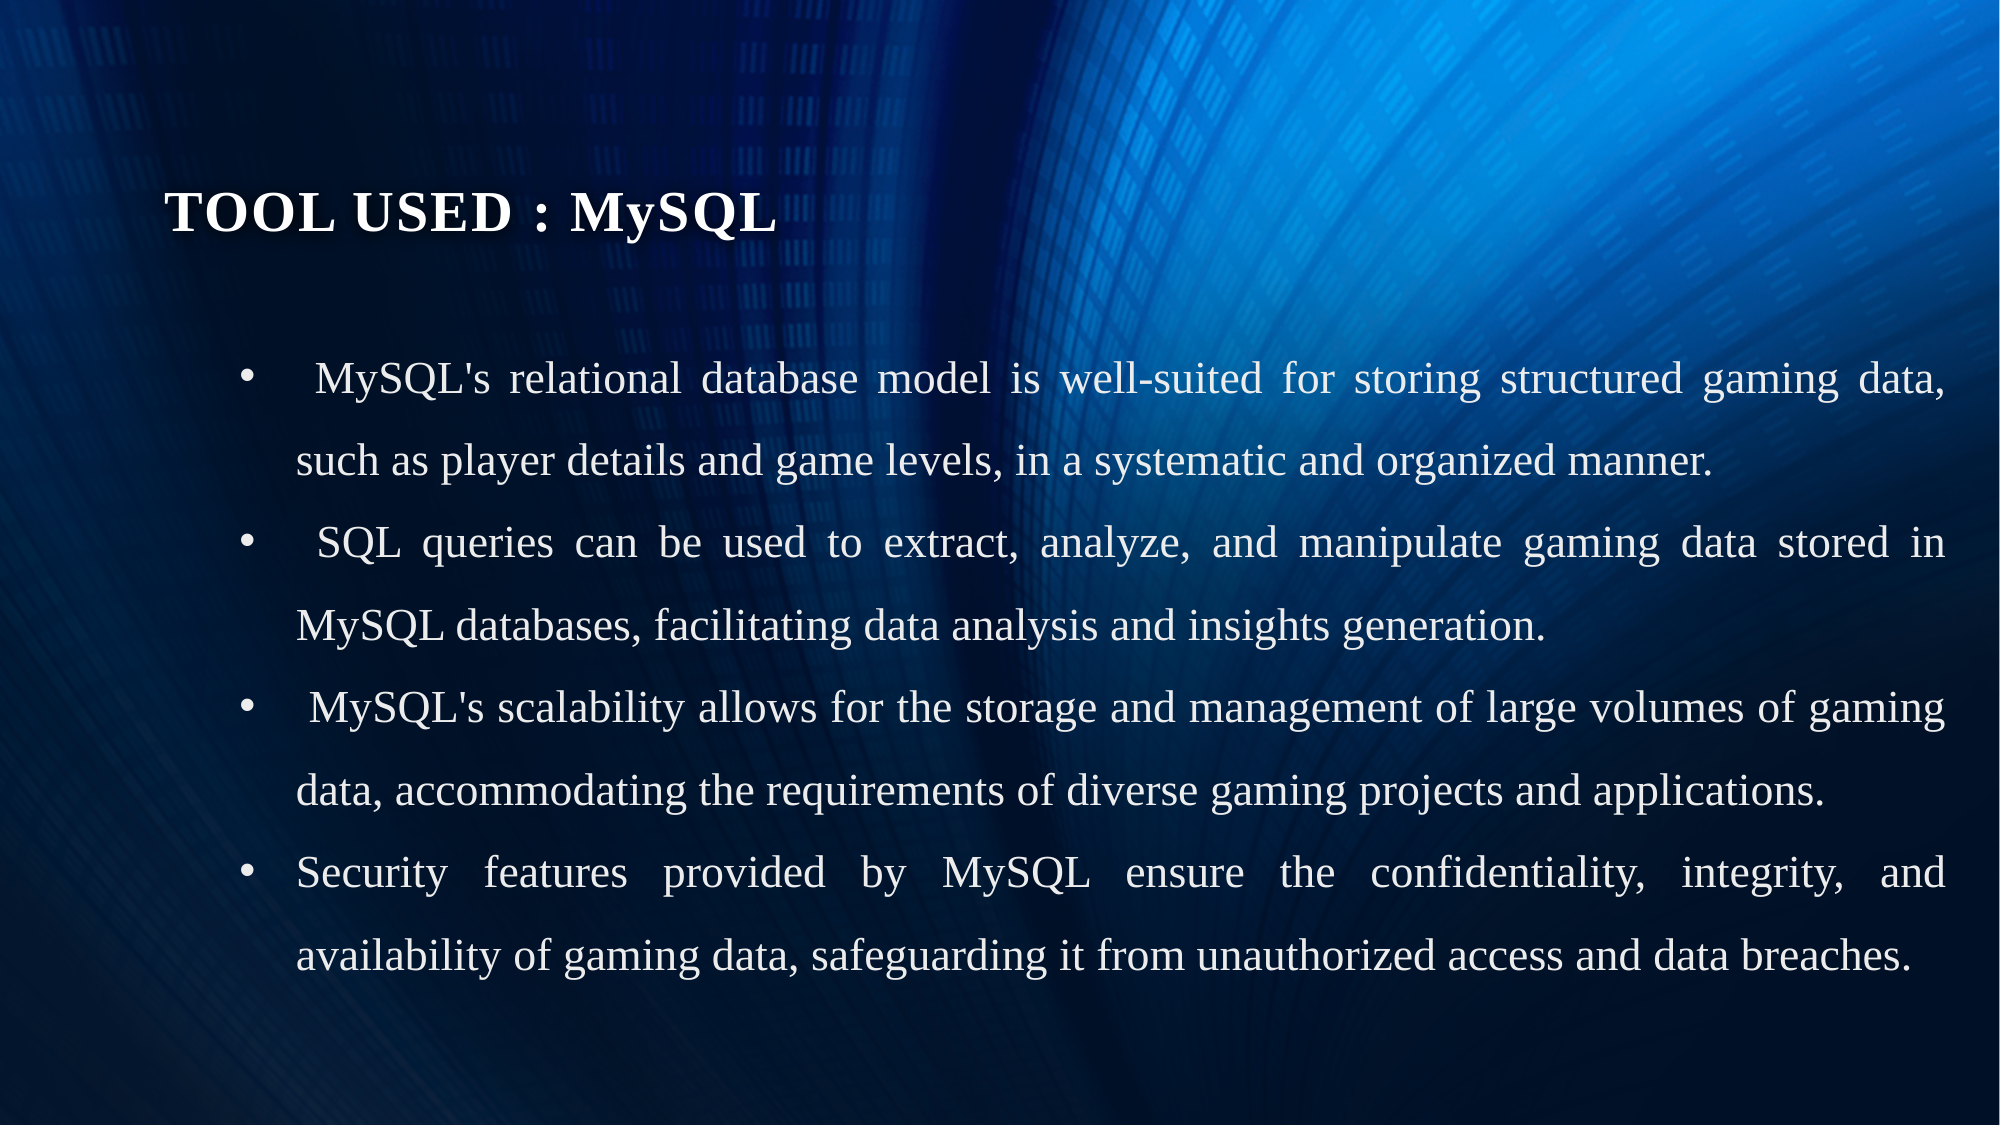

# TOOL USED : MySQL
 MySQL's relational database model is well-suited for storing structured gaming data, such as player details and game levels, in a systematic and organized manner.
 SQL queries can be used to extract, analyze, and manipulate gaming data stored in MySQL databases, facilitating data analysis and insights generation.
 MySQL's scalability allows for the storage and management of large volumes of gaming data, accommodating the requirements of diverse gaming projects and applications.
Security features provided by MySQL ensure the confidentiality, integrity, and availability of gaming data, safeguarding it from unauthorized access and data breaches.